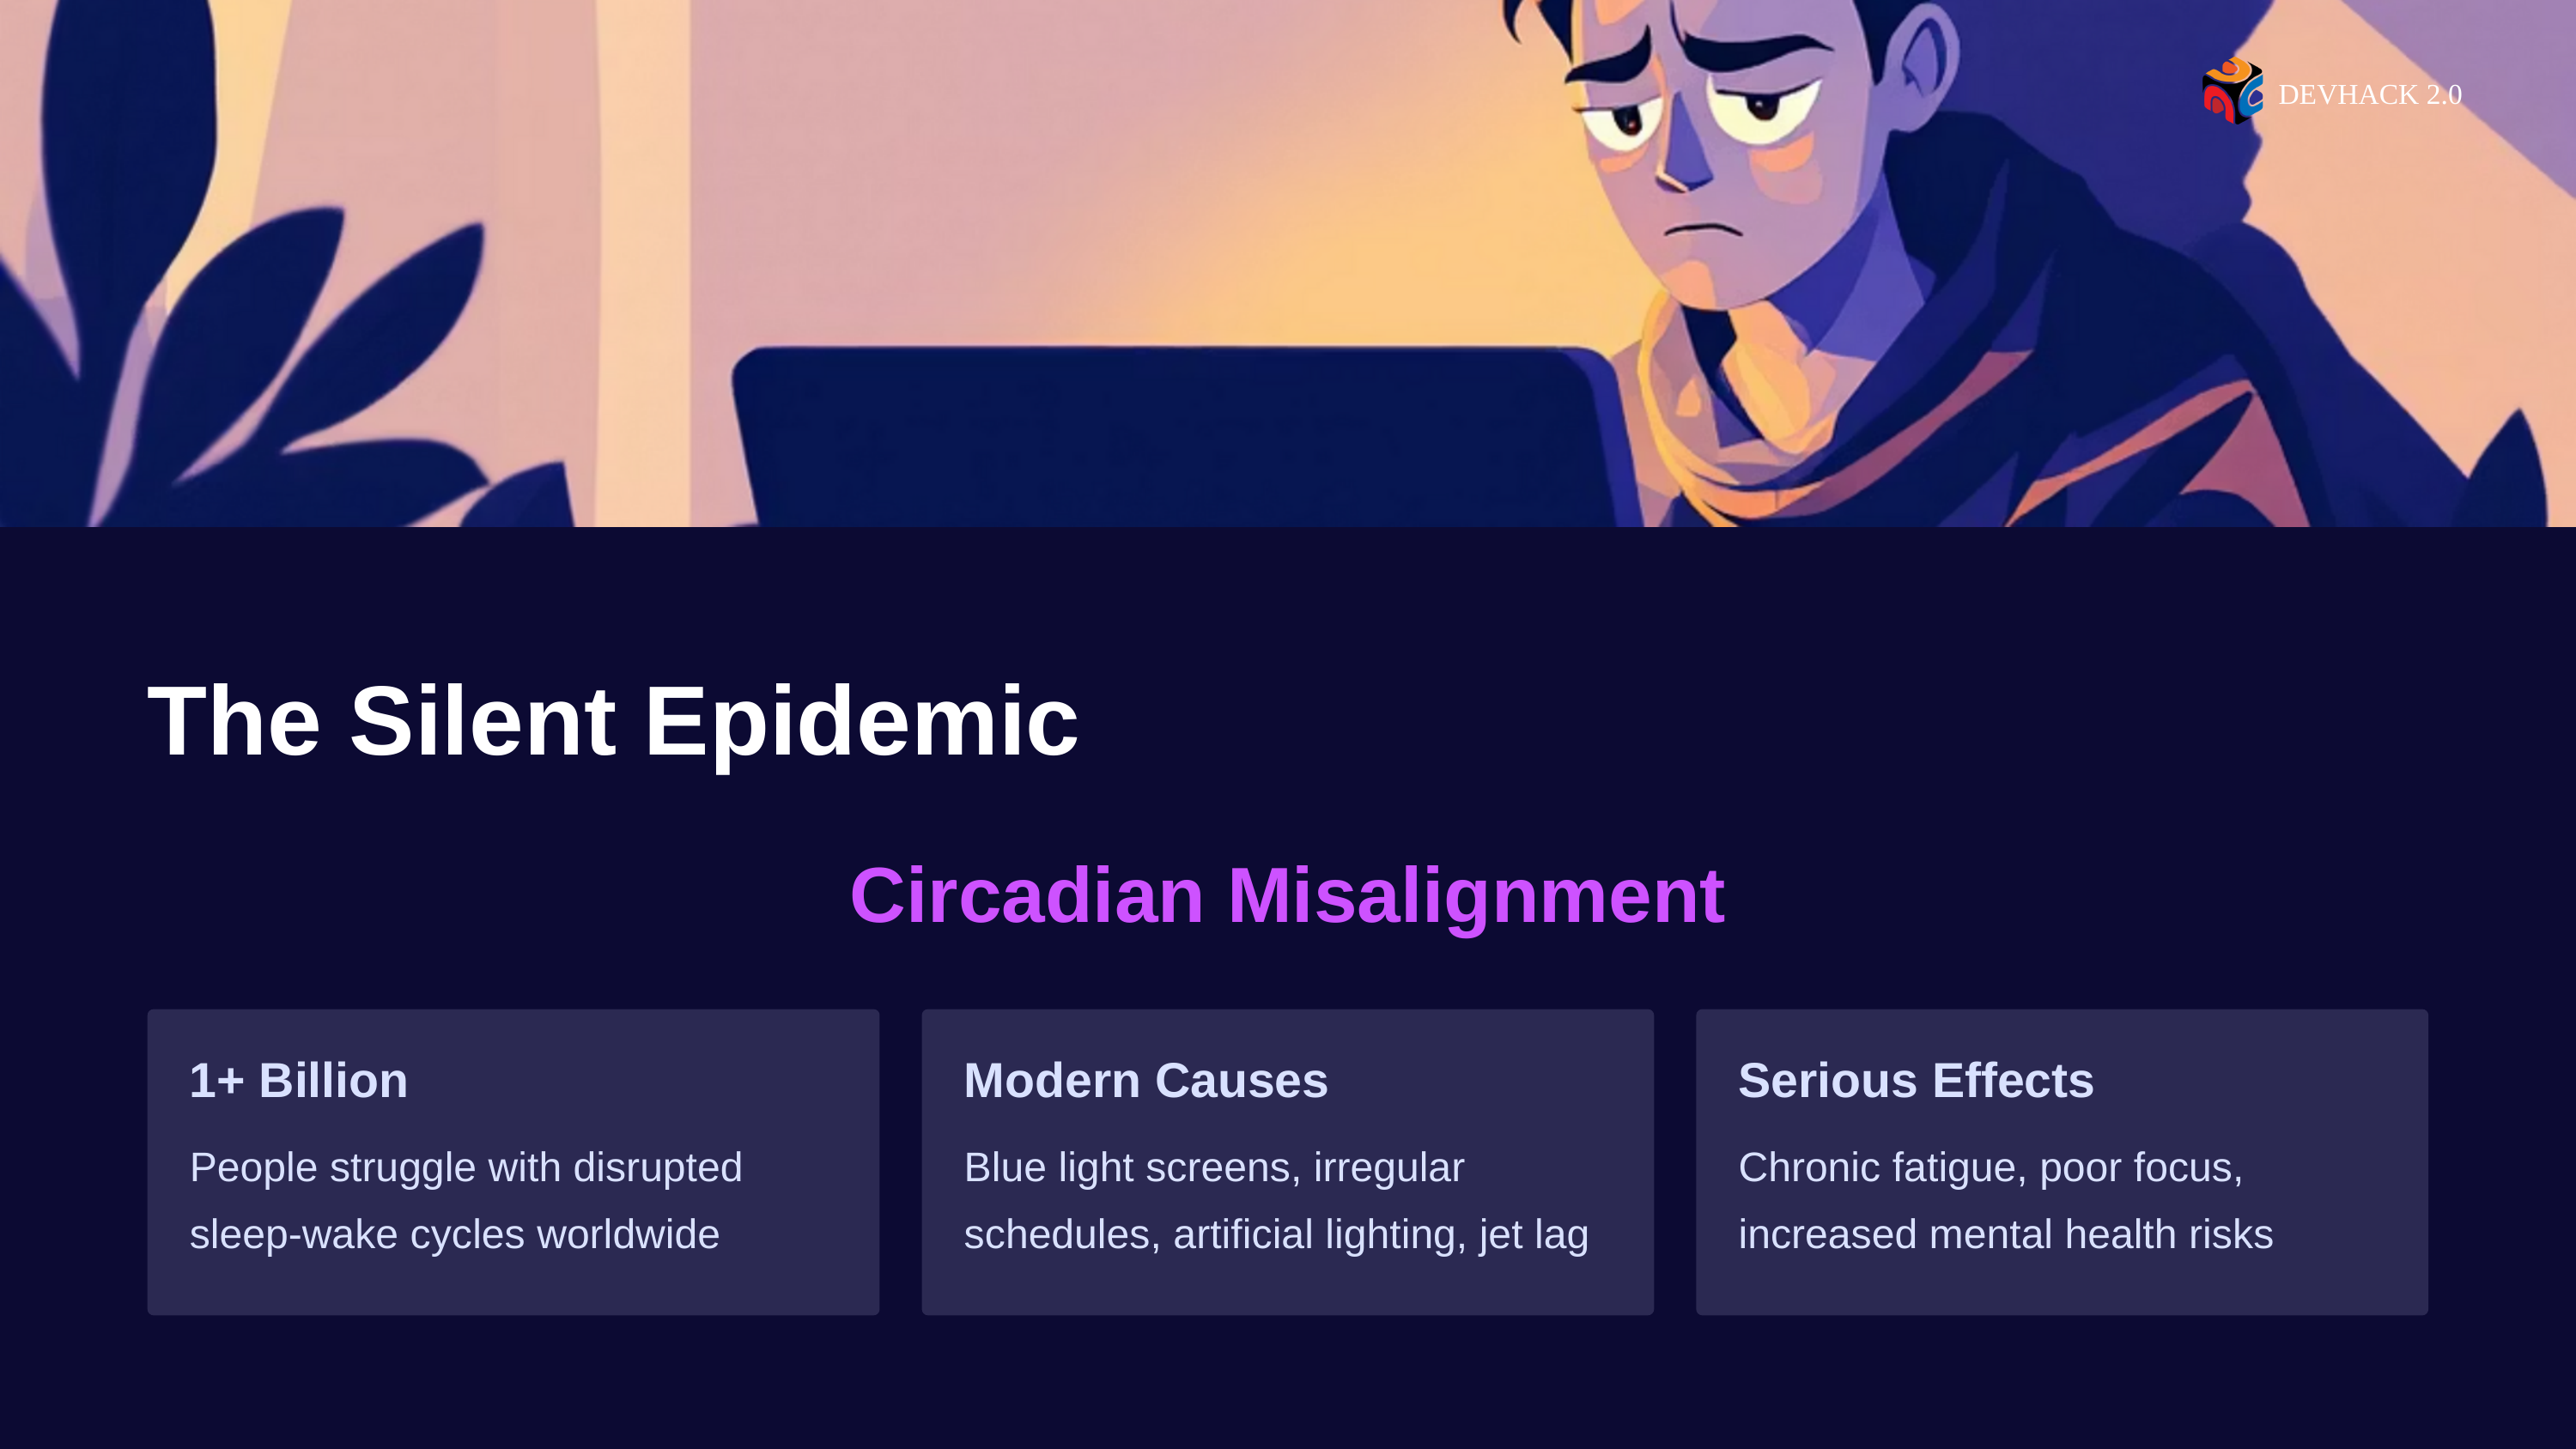

DEVHACK 2.0
The Silent Epidemic
Circadian Misalignment

1+ Billion
Modern Causes
Serious Effects
People struggle with disrupted sleep-wake cycles worldwide
Blue light screens, irregular schedules, artificial lighting, jet lag
Chronic fatigue, poor focus, increased mental health risks